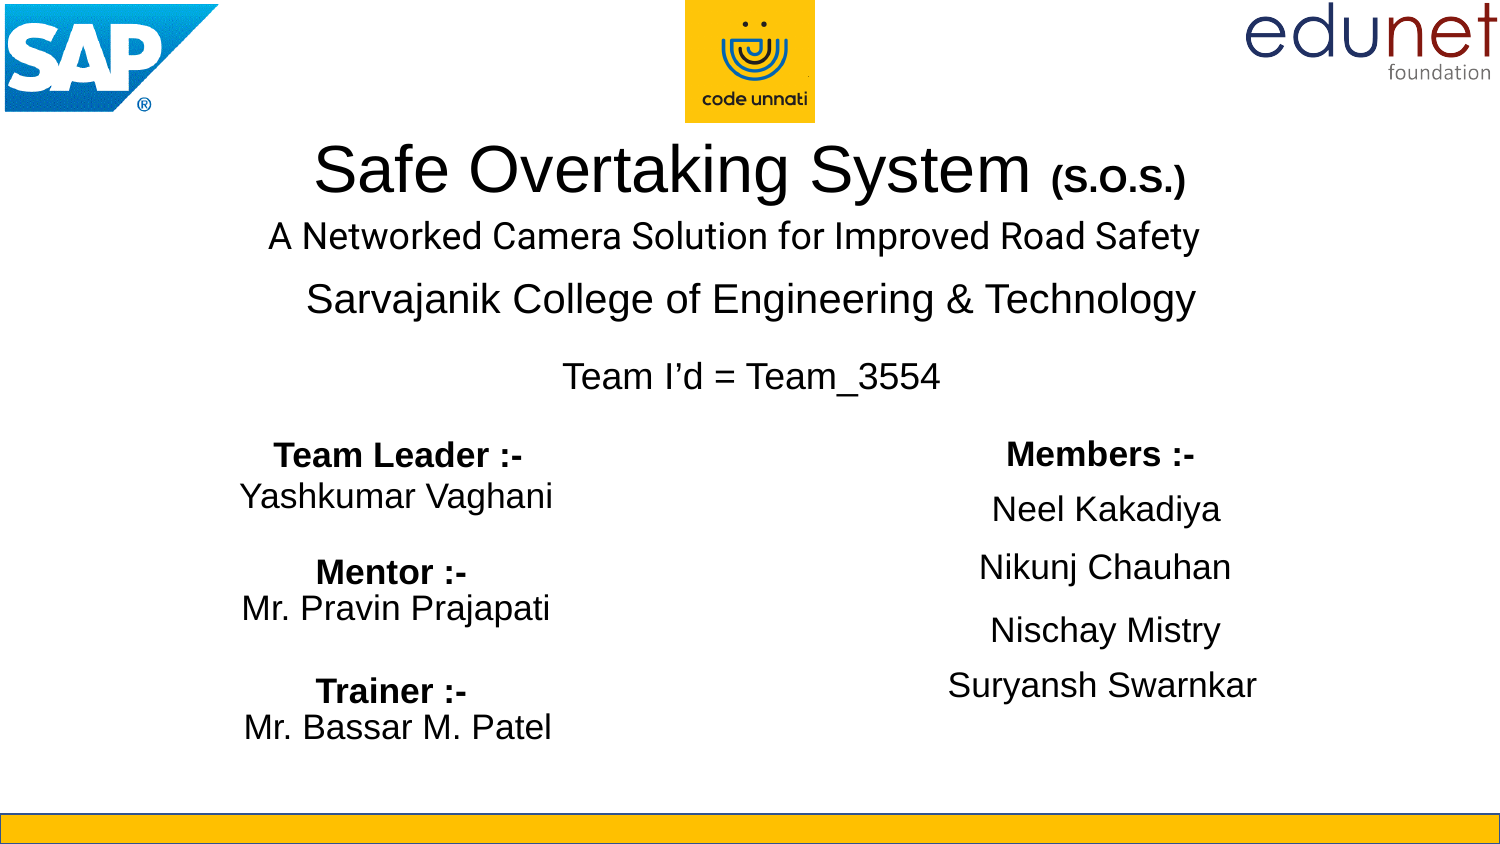

# Safe Overtaking System (S.O.S.)
A Networked Camera Solution for Improved Road Safety
Sarvajanik College of Engineering & Technology
Team I’d = Team_3554
Members :-
Team Leader :-
Yashkumar Vaghani
Neel Kakadiya
Mentor :-
Nikunj Chauhan
Mr. Pravin Prajapati
Nischay Mistry
Suryansh Swarnkar
Trainer :-
Mr. Bassar M. Patel